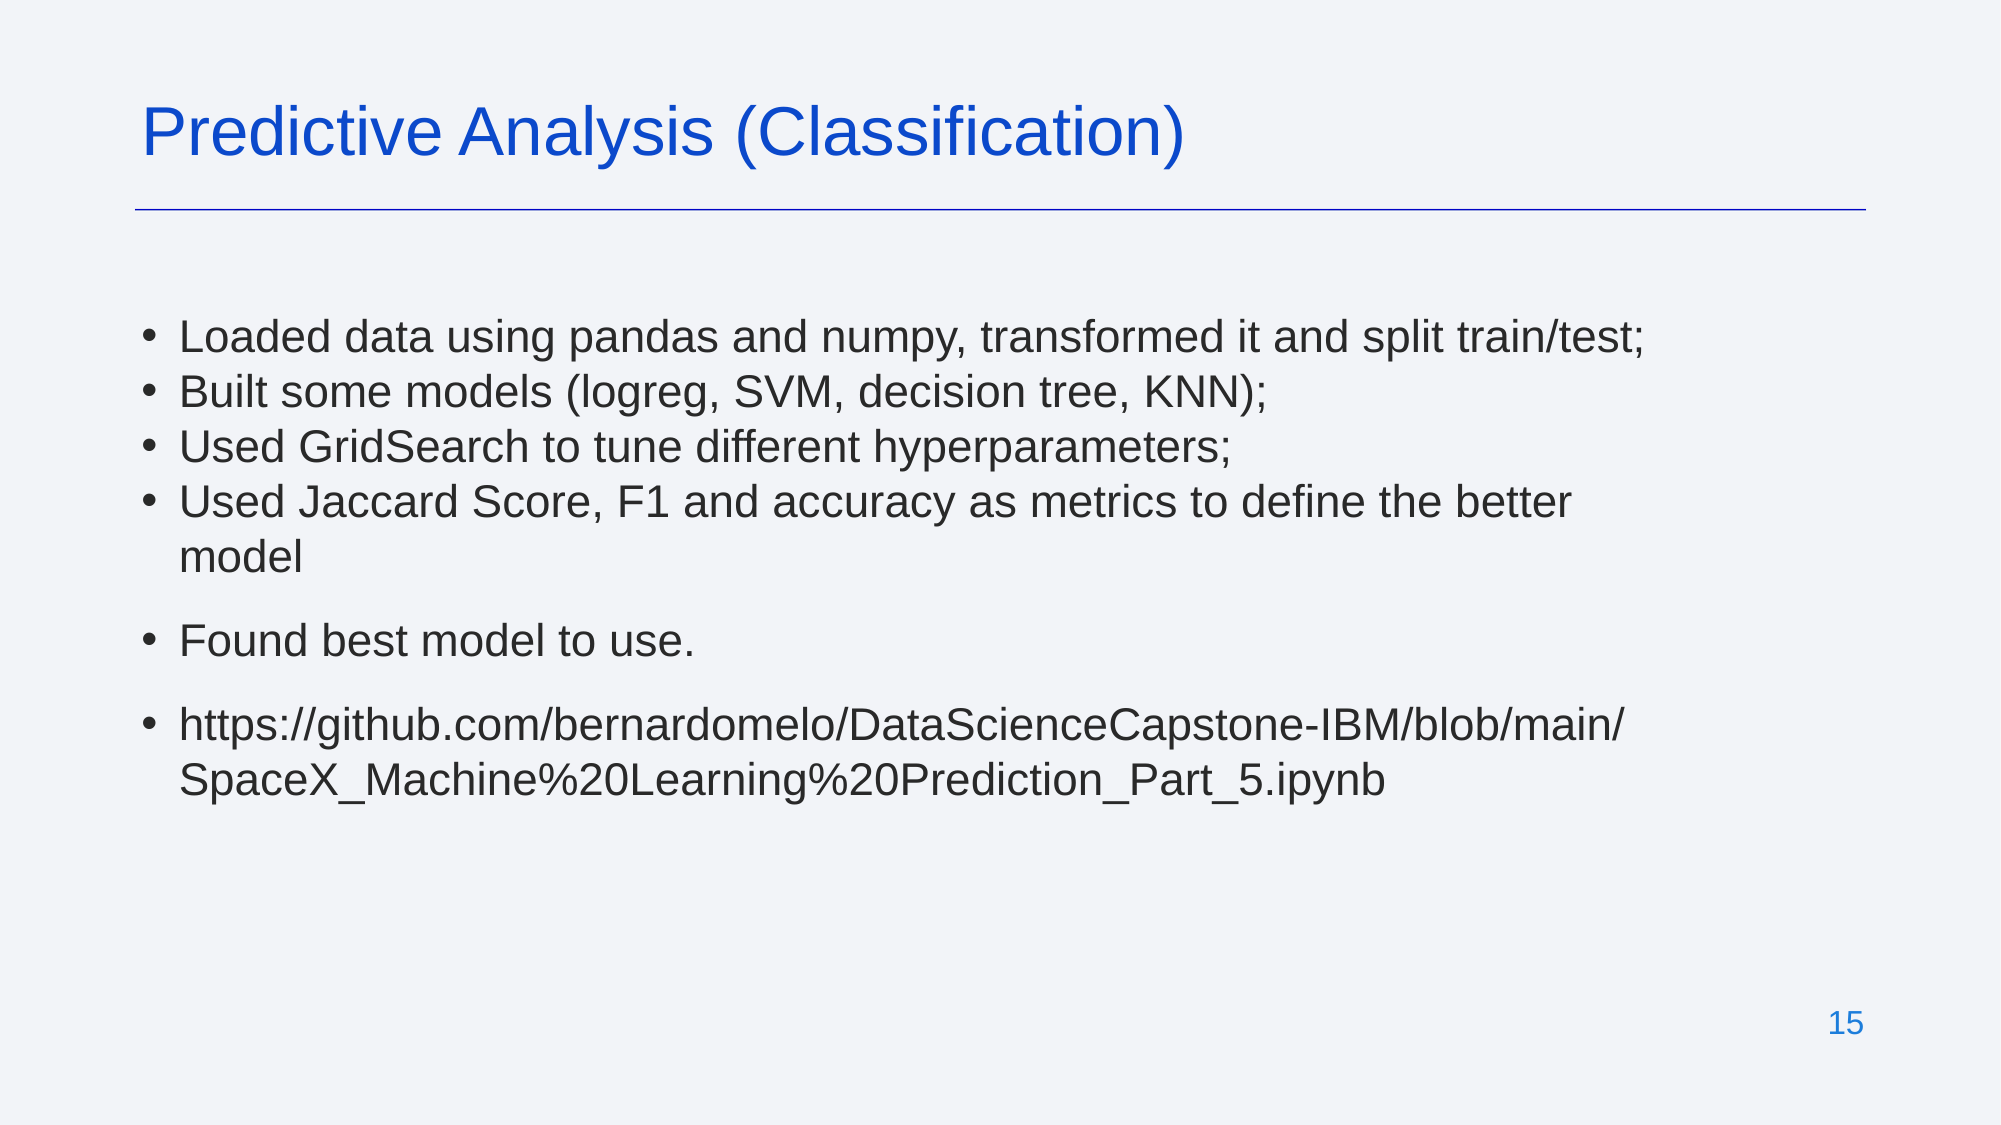

Predictive Analysis (Classification)
Loaded data using pandas and numpy, transformed it and split train/test;
Built some models (logreg, SVM, decision tree, KNN);
Used GridSearch to tune different hyperparameters;
Used Jaccard Score, F1 and accuracy as metrics to define the better model
Found best model to use.
https://github.com/bernardomelo/DataScienceCapstone-IBM/blob/main/SpaceX_Machine%20Learning%20Prediction_Part_5.ipynb

15